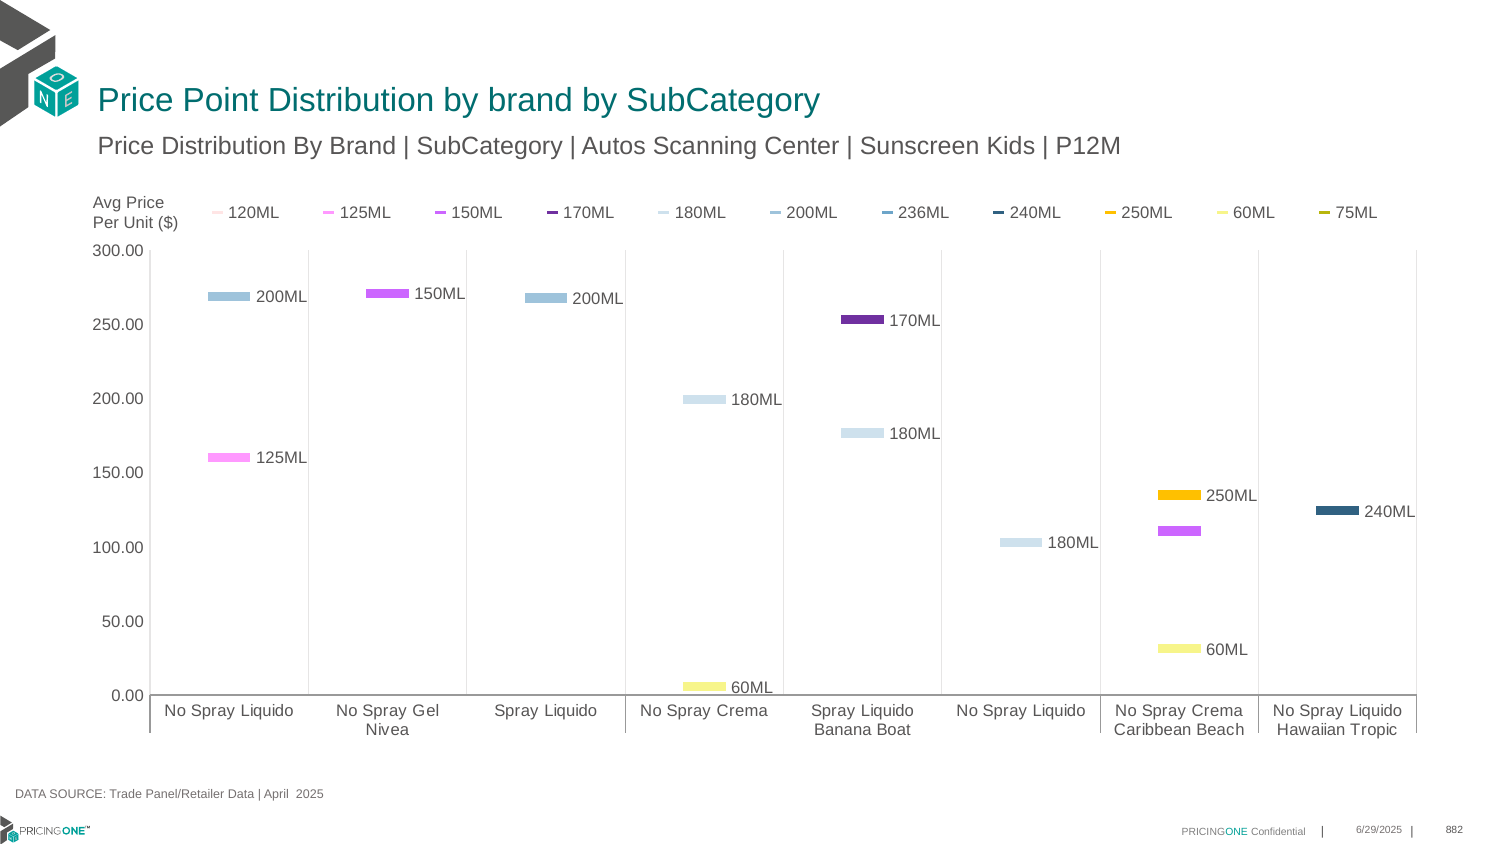

# Price Point Distribution by brand by SubCategory
Price Distribution By Brand | SubCategory | Autos Scanning Center | Sunscreen Kids | P12M

### Chart

| Category | 120ML | 125ML | 150ML | 170ML | 180ML | 200ML | 236ML | 240ML | 250ML | 60ML | 75ML |
|---|---|---|---|---|---|---|---|---|---|---|---|
| No Spray Liquido | None | 160.1721 | None | None | None | 268.6744 | None | None | None | None | None |
| No Spray Gel | None | None | 270.7844 | None | None | None | None | None | None | None | None |
| Spray Liquido | None | None | None | None | None | 267.8419 | None | None | None | None | None |
| No Spray Crema | None | None | None | None | 199.5278 | None | None | None | None | 5.5556 | None |
| Spray Liquido | None | None | None | 253.1818 | 176.7683 | None | None | None | None | None | None |
| No Spray Liquido | None | None | None | None | 102.7143 | None | None | None | None | None | None |
| No Spray Crema | None | None | 110.7199 | None | None | None | None | None | 134.8049 | 31.138 | None |
| No Spray Liquido | None | None | None | None | None | None | None | 124.3258 | None | None | None |
Avg Price
Per Unit ($)
DATA SOURCE: Trade Panel/Retailer Data | April  2025
6/29/2025
882